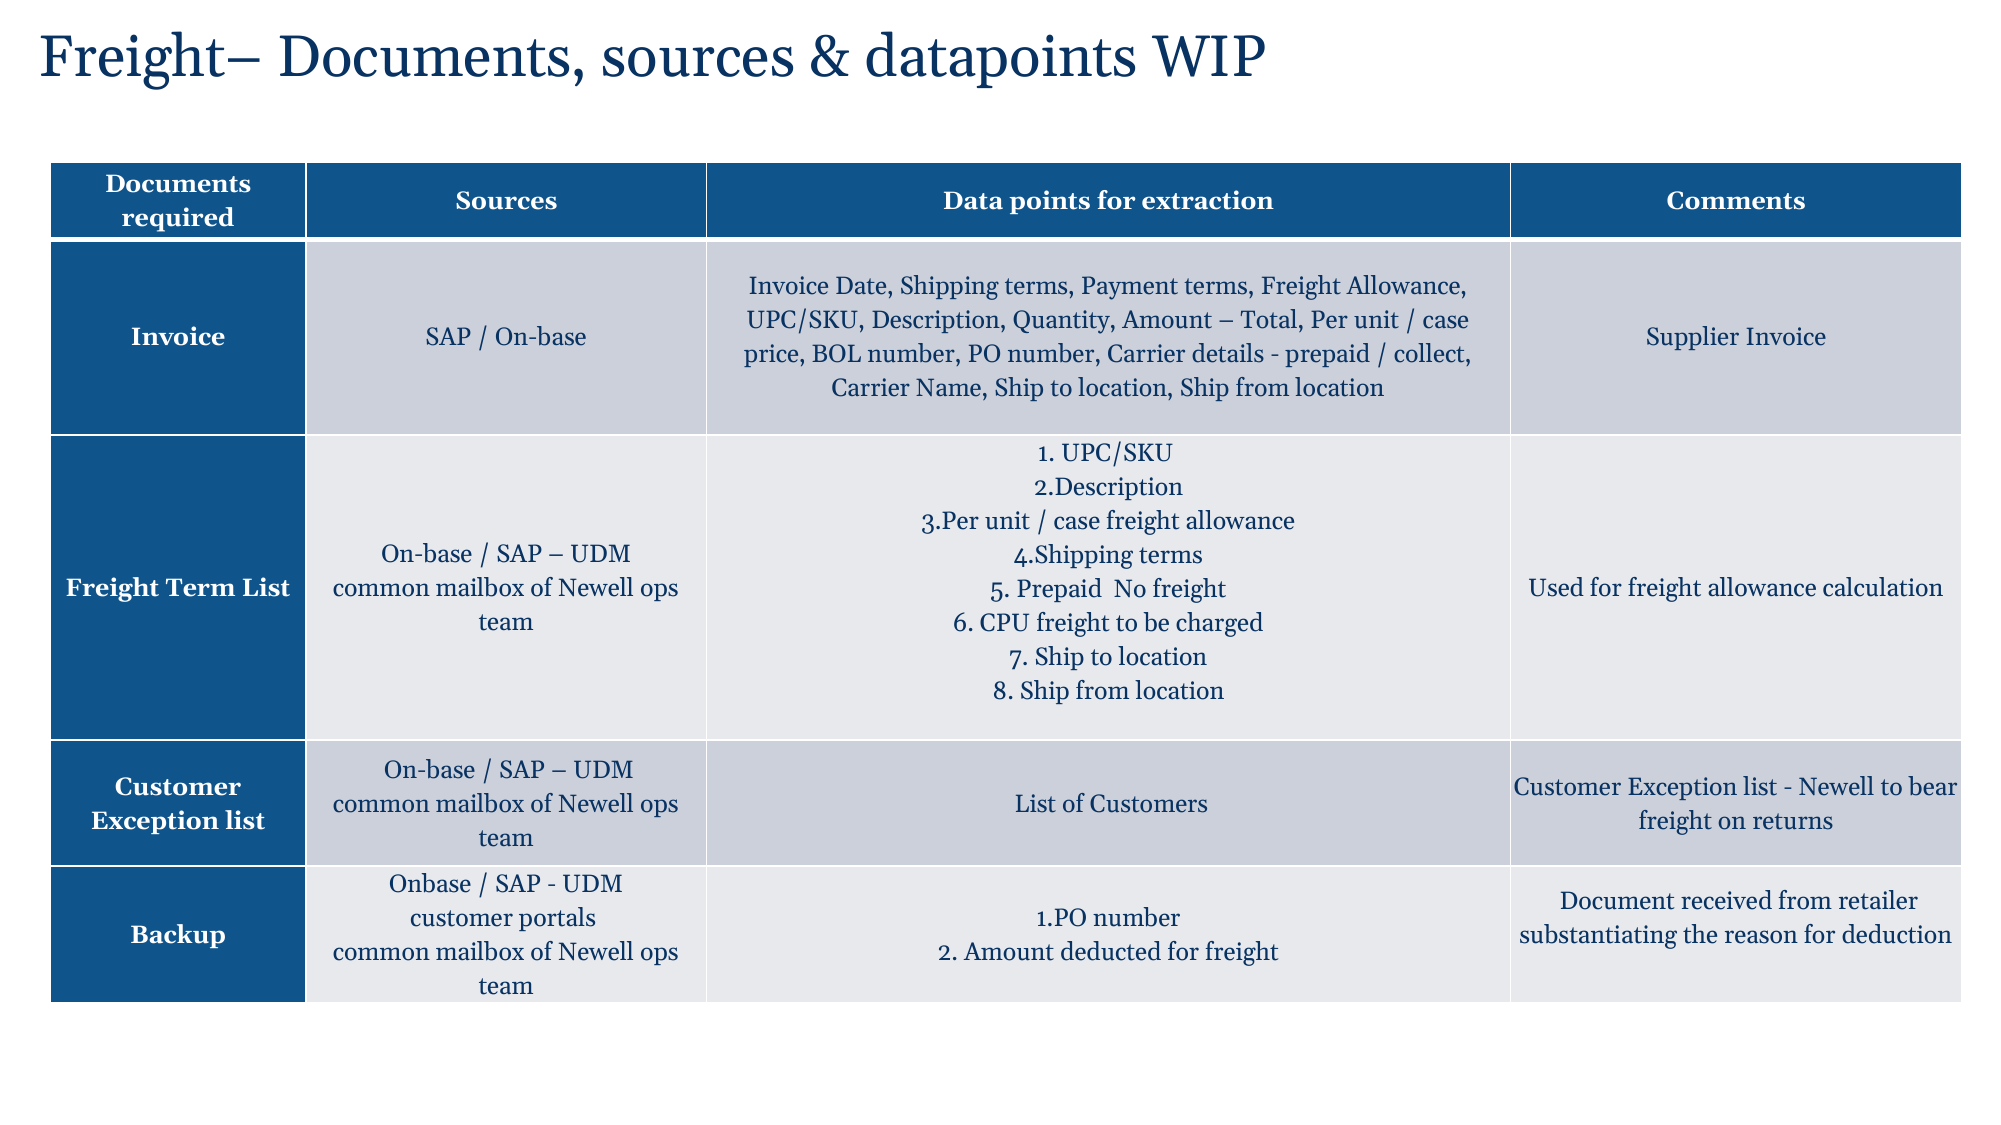

# Freight– Documents, sources & datapoints WIP
| Documents required | Sources | Data points for extraction | Comments |
| --- | --- | --- | --- |
| Invoice | SAP / On-base | Invoice Date, Shipping terms, Payment terms, Freight Allowance, UPC/SKU, Description, Quantity, Amount – Total, Per unit / case price, BOL number, PO number, Carrier details - prepaid / collect, Carrier Name, Ship to location, Ship from location | Supplier Invoice |
| Freight Term List | On-base / SAP – UDM common mailbox of Newell ops team | 1. UPC/SKU 2.Description 3.Per unit / case freight allowance 4.Shipping terms 5. Prepaid No freight 6. CPU freight to be charged 7. Ship to location 8. Ship from location | Used for freight allowance calculation |
| Customer Exception list | On-base / SAP – UDM common mailbox of Newell ops team | List of Customers | Customer Exception list - Newell to bear freight on returns |
| Backup | Onbase / SAP - UDM customer portals common mailbox of Newell ops team | 1.PO number 2. Amount deducted for freight | Document received from retailer substantiating the reason for deduction |